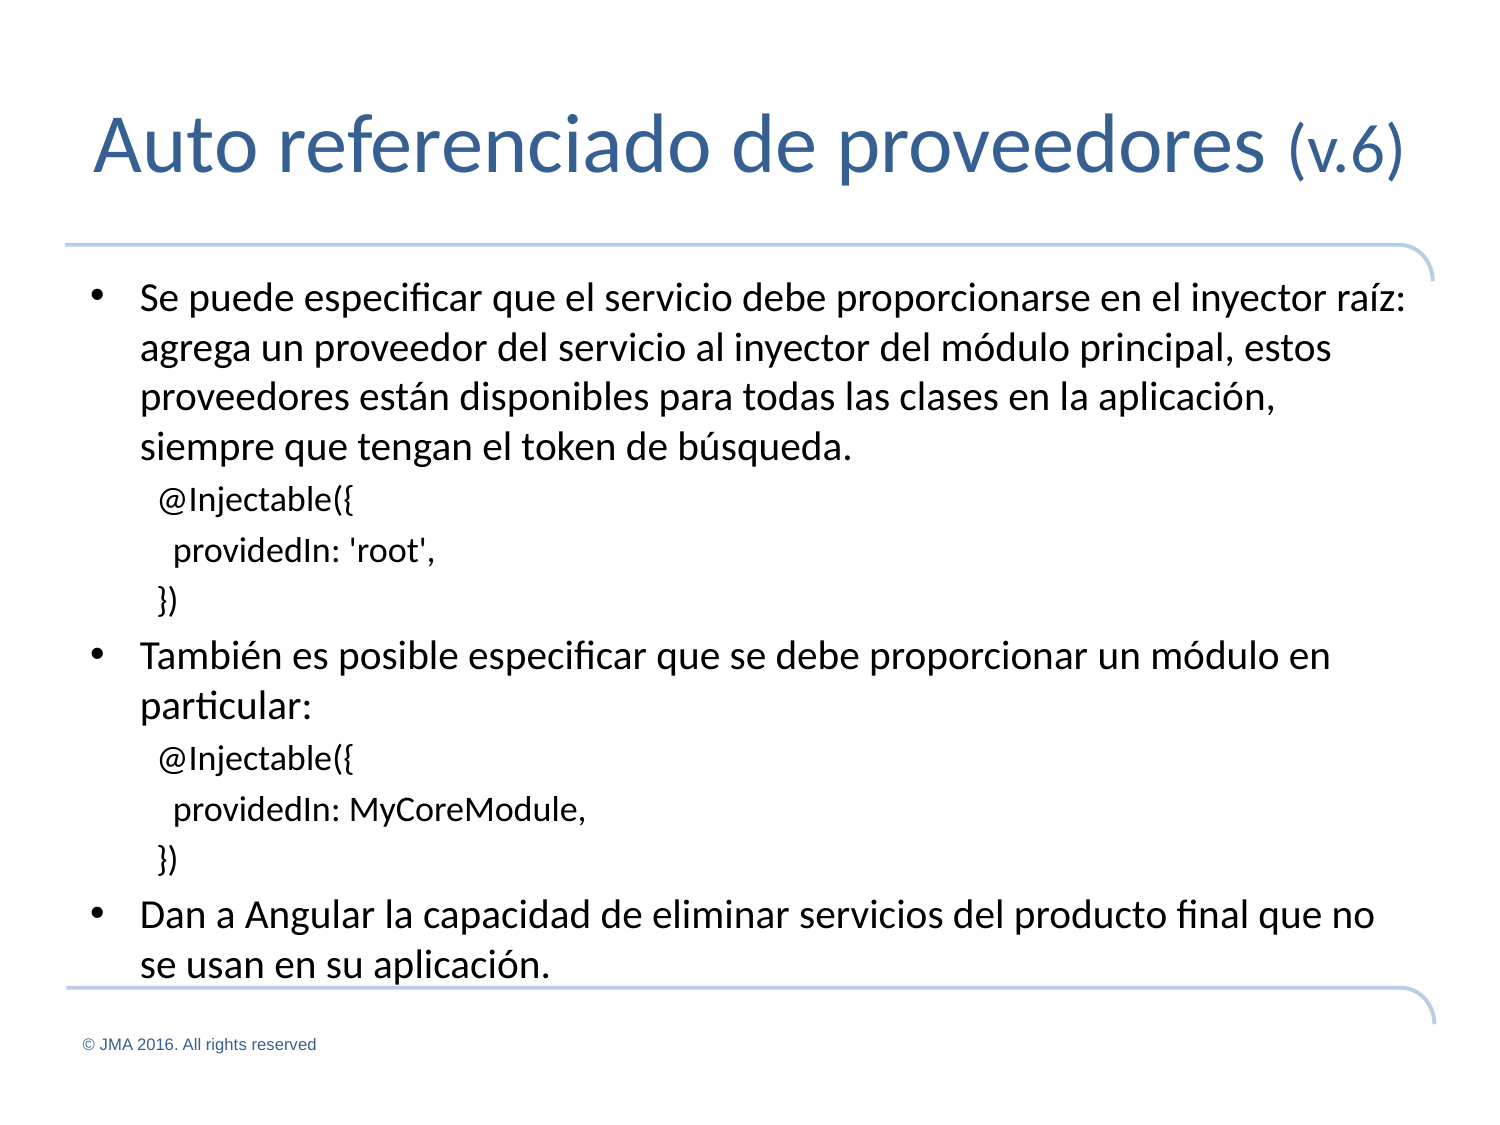

# Auto referenciado de proveedores (v.6)
Se puede especificar que el servicio debe proporcionarse en el inyector raíz: agrega un proveedor del servicio al inyector del módulo principal, estos proveedores están disponibles para todas las clases en la aplicación, siempre que tengan el token de búsqueda.
@Injectable({
  providedIn: 'root',
})
También es posible especificar que se debe proporcionar un módulo en particular:
@Injectable({
  providedIn: MyCoreModule,
})
Dan a Angular la capacidad de eliminar servicios del producto final que no se usan en su aplicación.